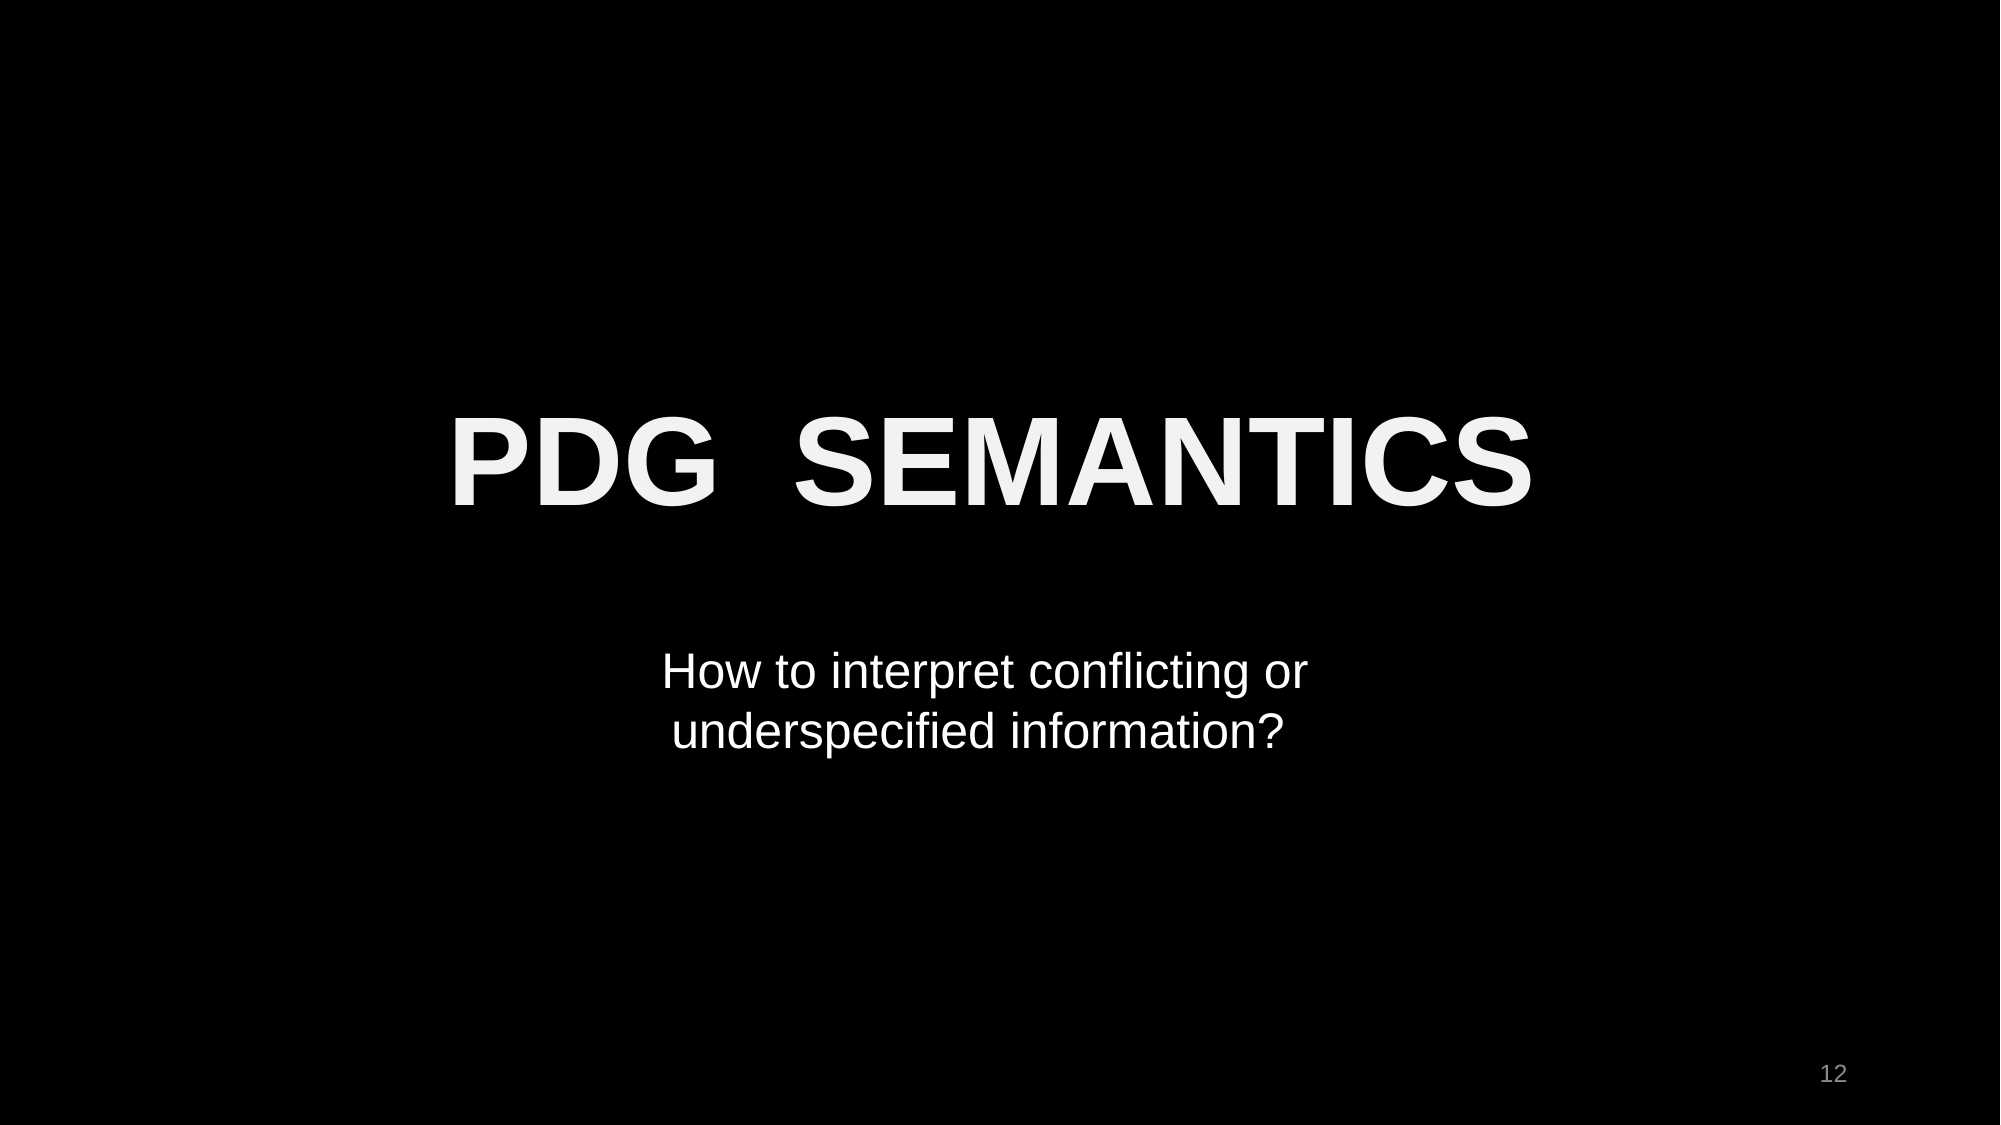

# PDG  SEMANTICS
How to interpret conflicting or underspecified information?
12